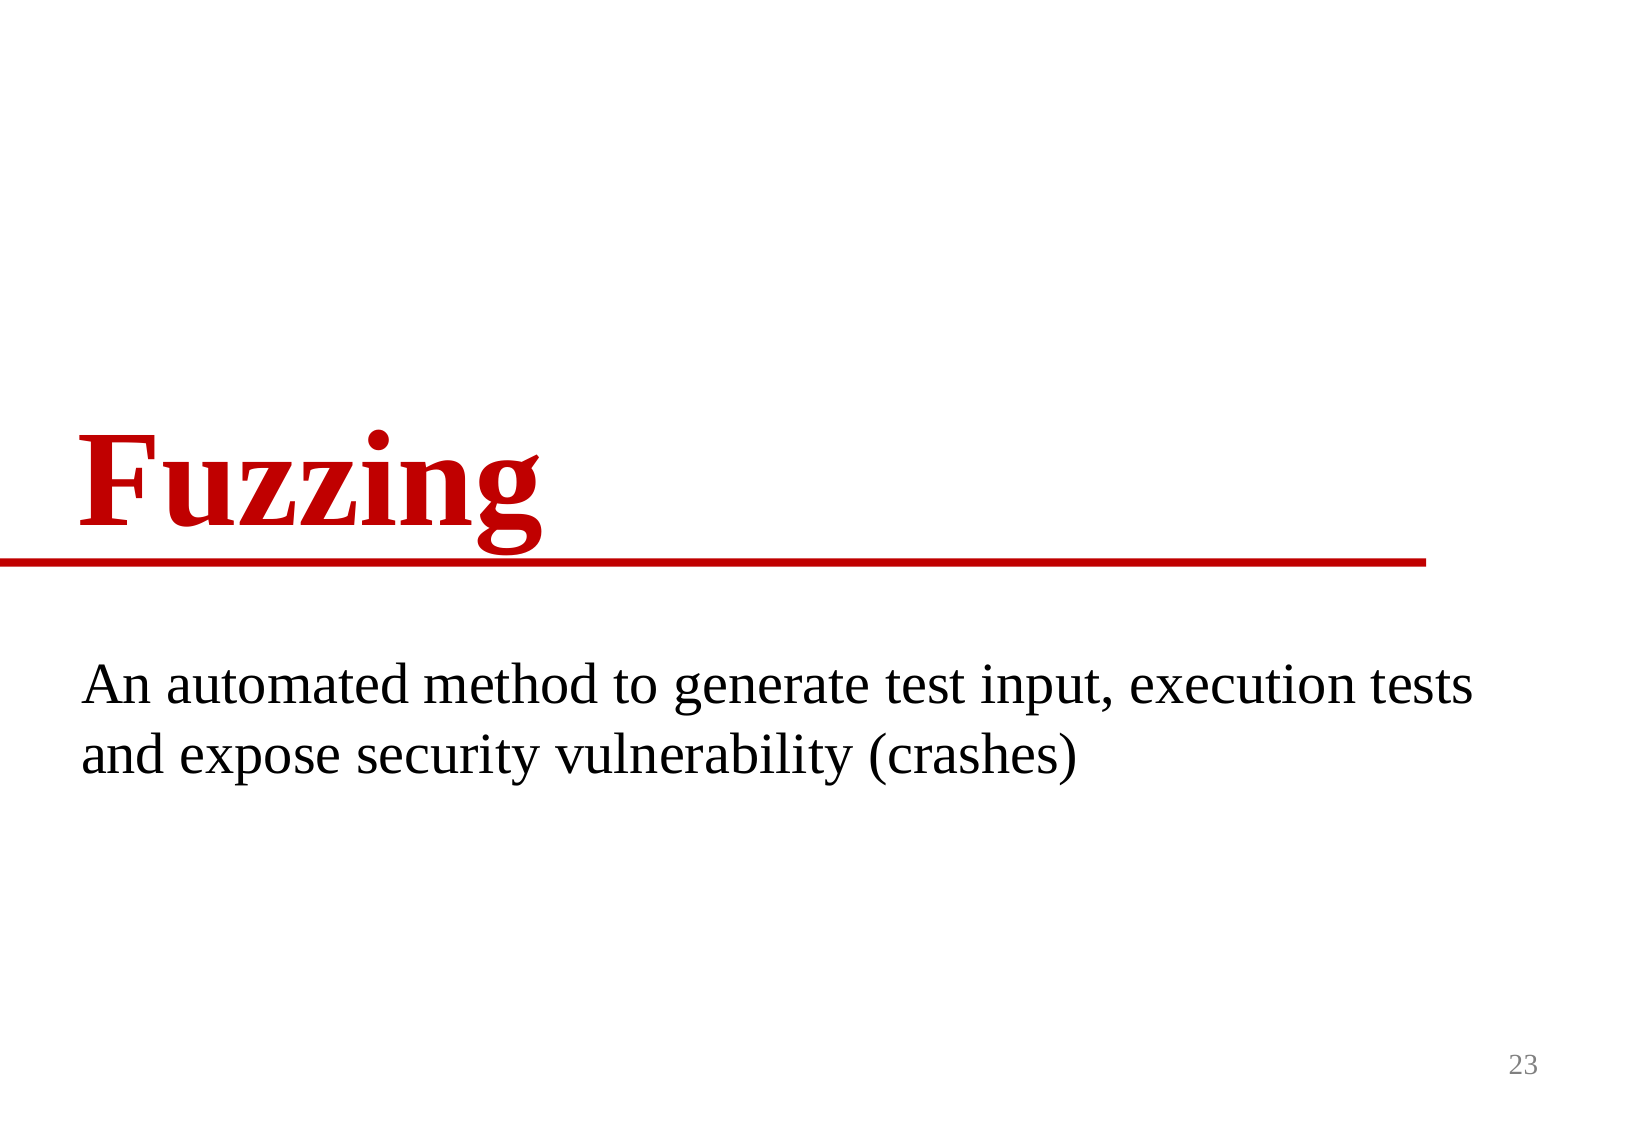

# Fuzzing
An automated method to generate test input, execution tests and expose security vulnerability (crashes)
23